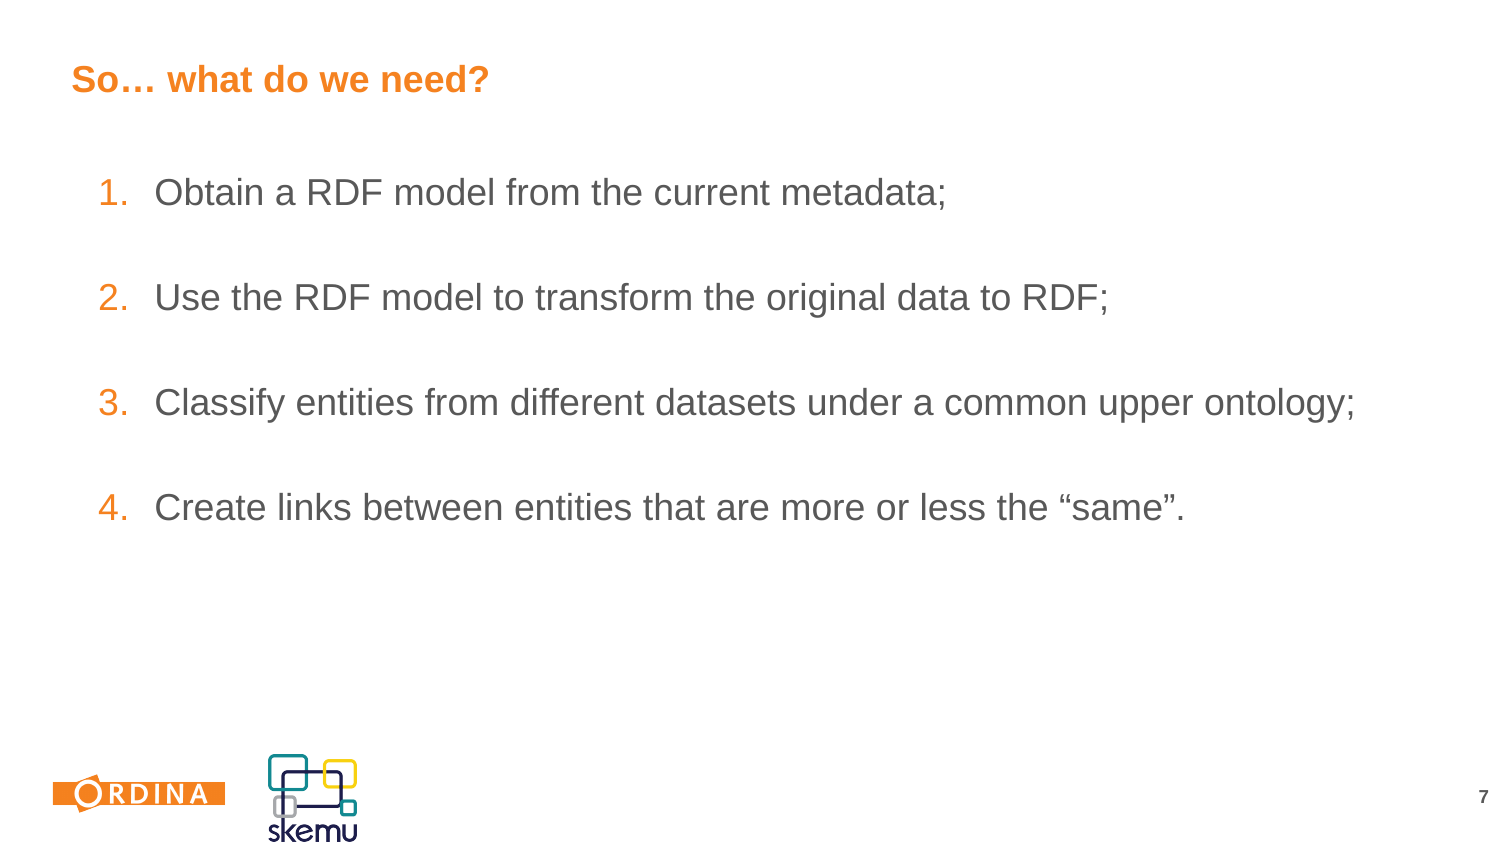

So… what do we need?
Obtain a RDF model from the current metadata;

Use the RDF model to transform the original data to RDF;

Classify entities from different datasets under a common upper ontology;

Create links between entities that are more or less the “same”.